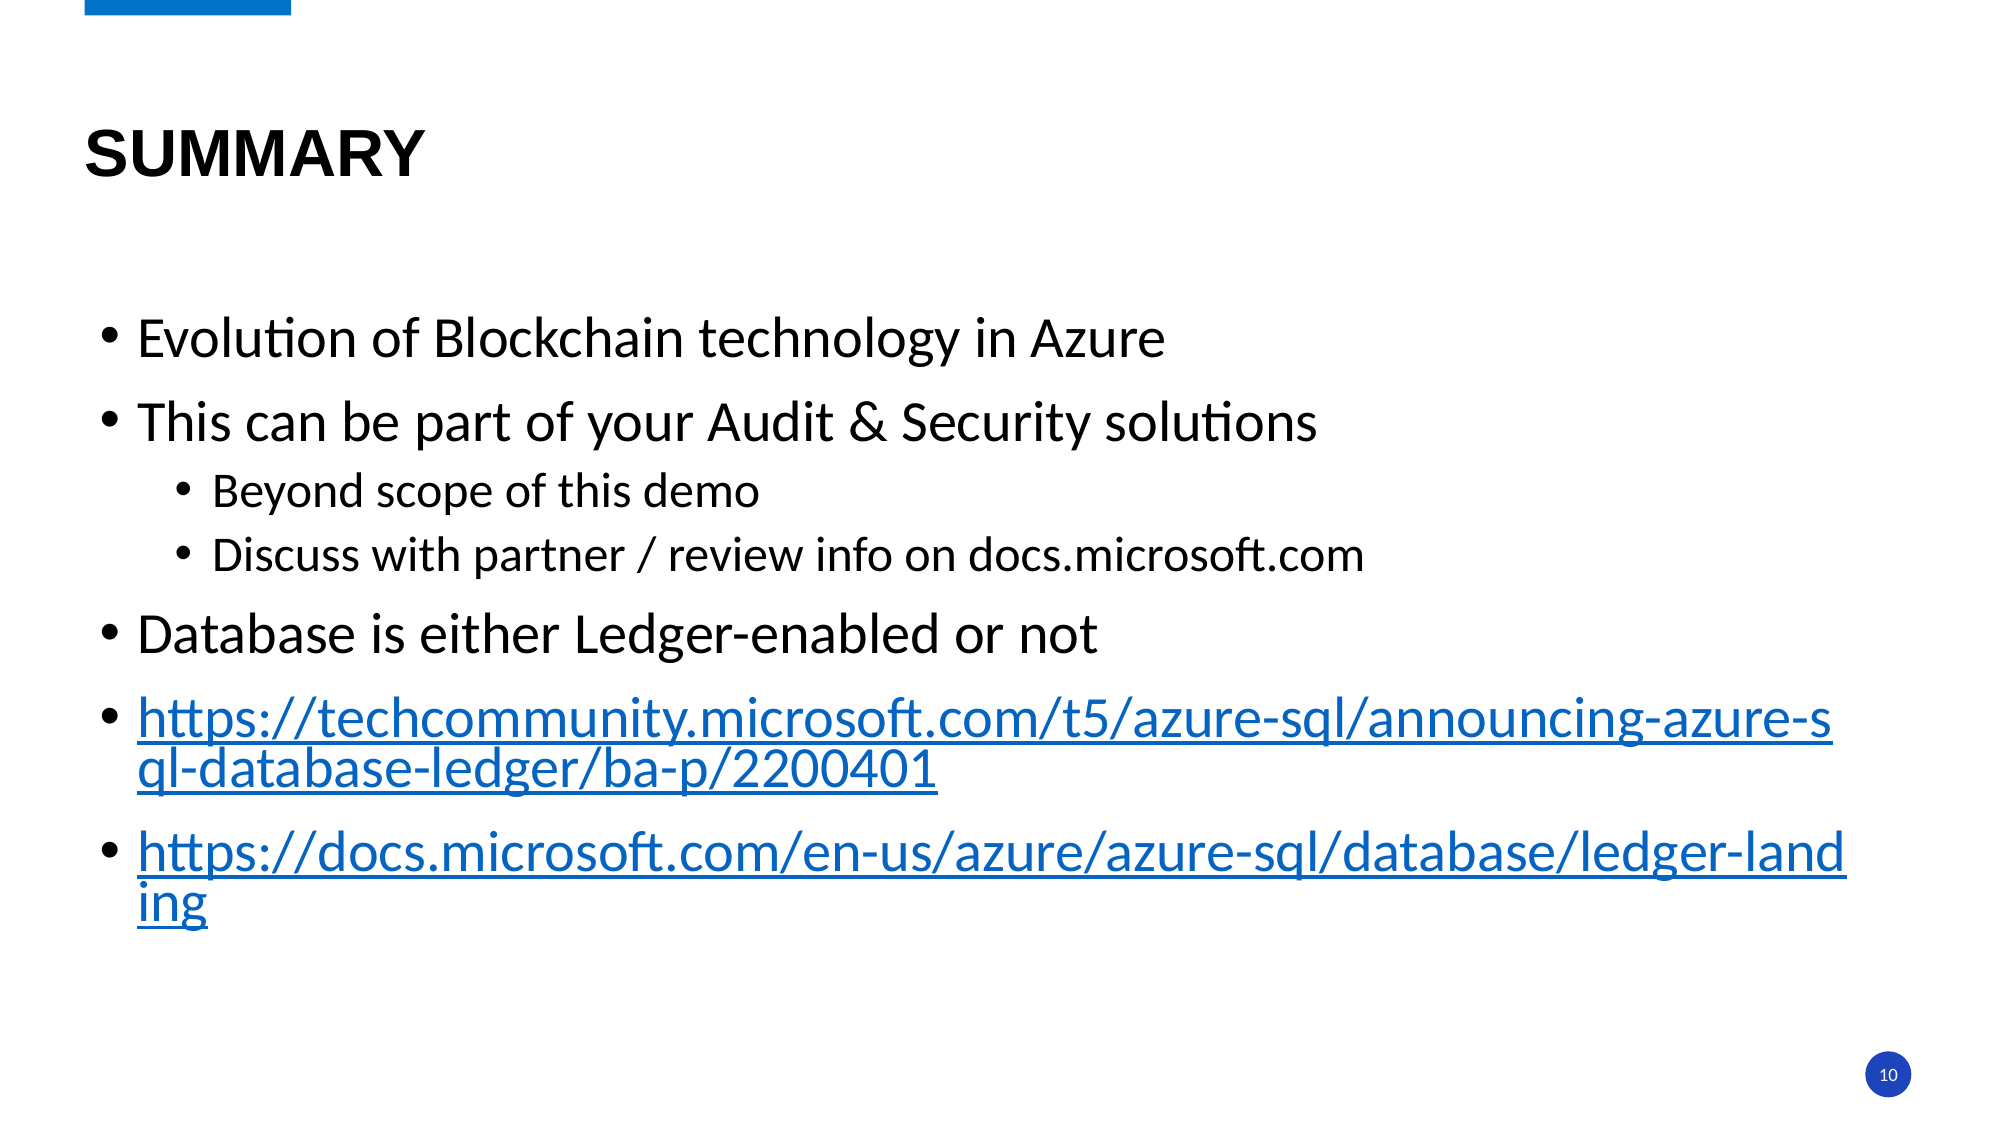

# Summary
Evolution of Blockchain technology in Azure
This can be part of your Audit & Security solutions
Beyond scope of this demo
Discuss with partner / review info on docs.microsoft.com
Database is either Ledger-enabled or not
https://techcommunity.microsoft.com/t5/azure-sql/announcing-azure-sql-database-ledger/ba-p/2200401
https://docs.microsoft.com/en-us/azure/azure-sql/database/ledger-landing

10